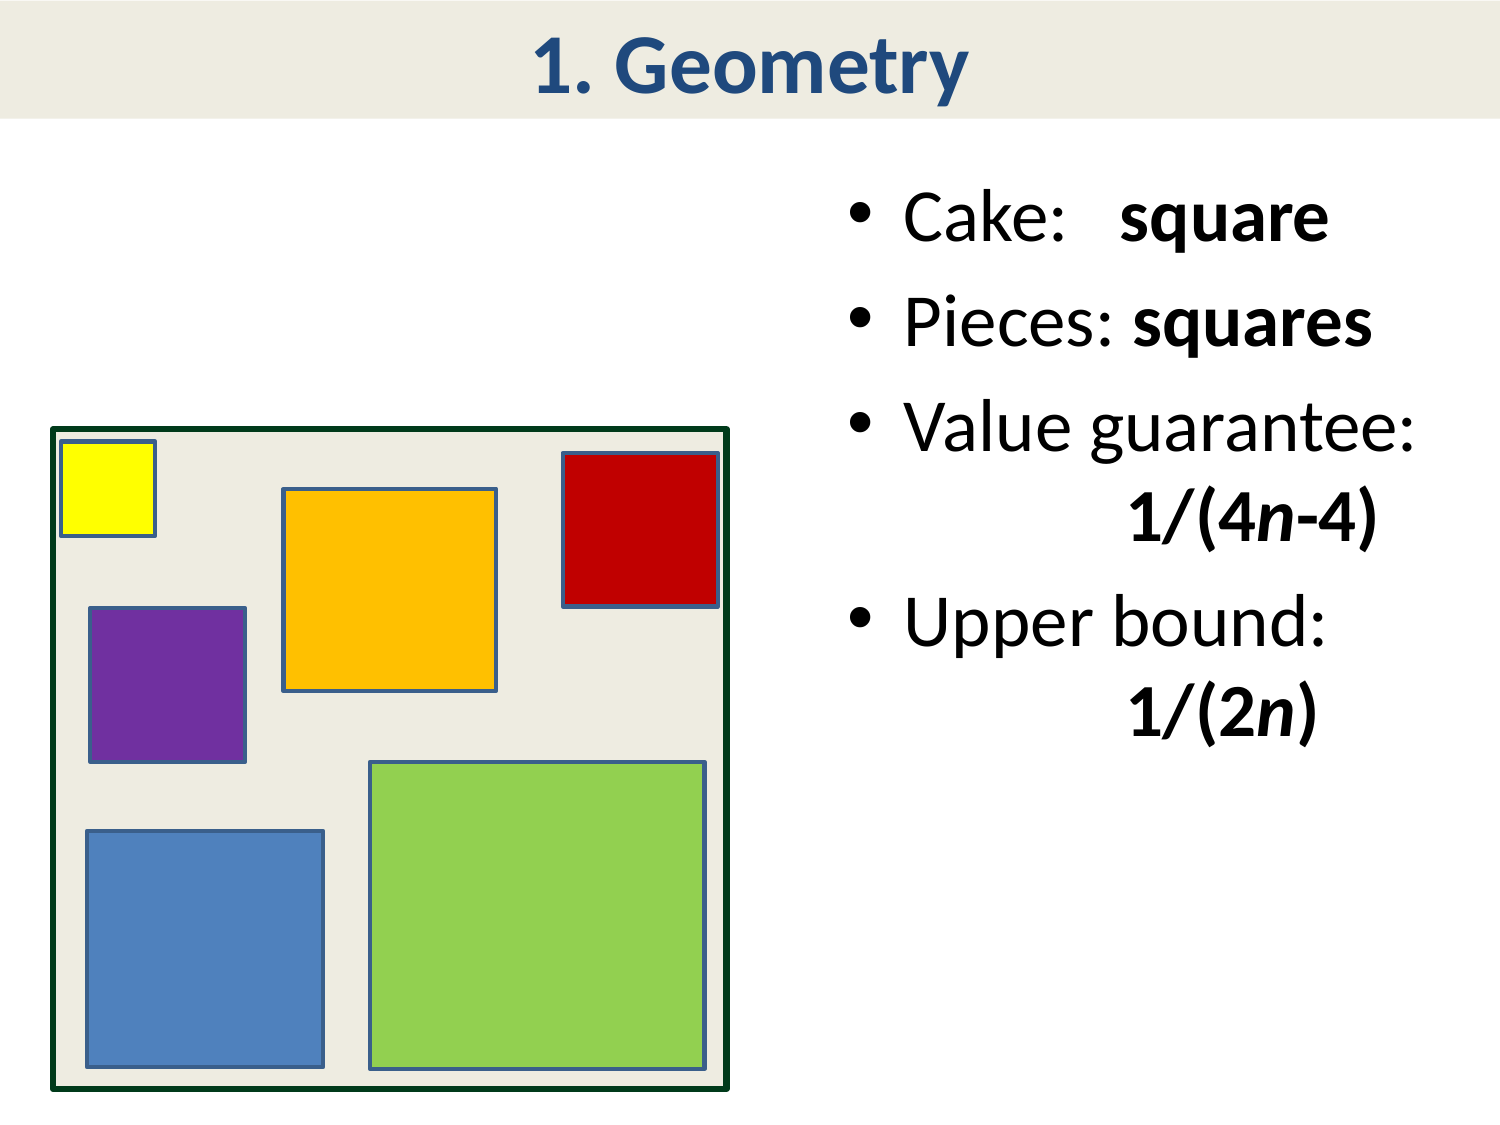

# 1. Geometry
Cake:   square
Pieces: squares
Value guarantee:
             1/(4n-4)
Upper bound:
             1/(2n)